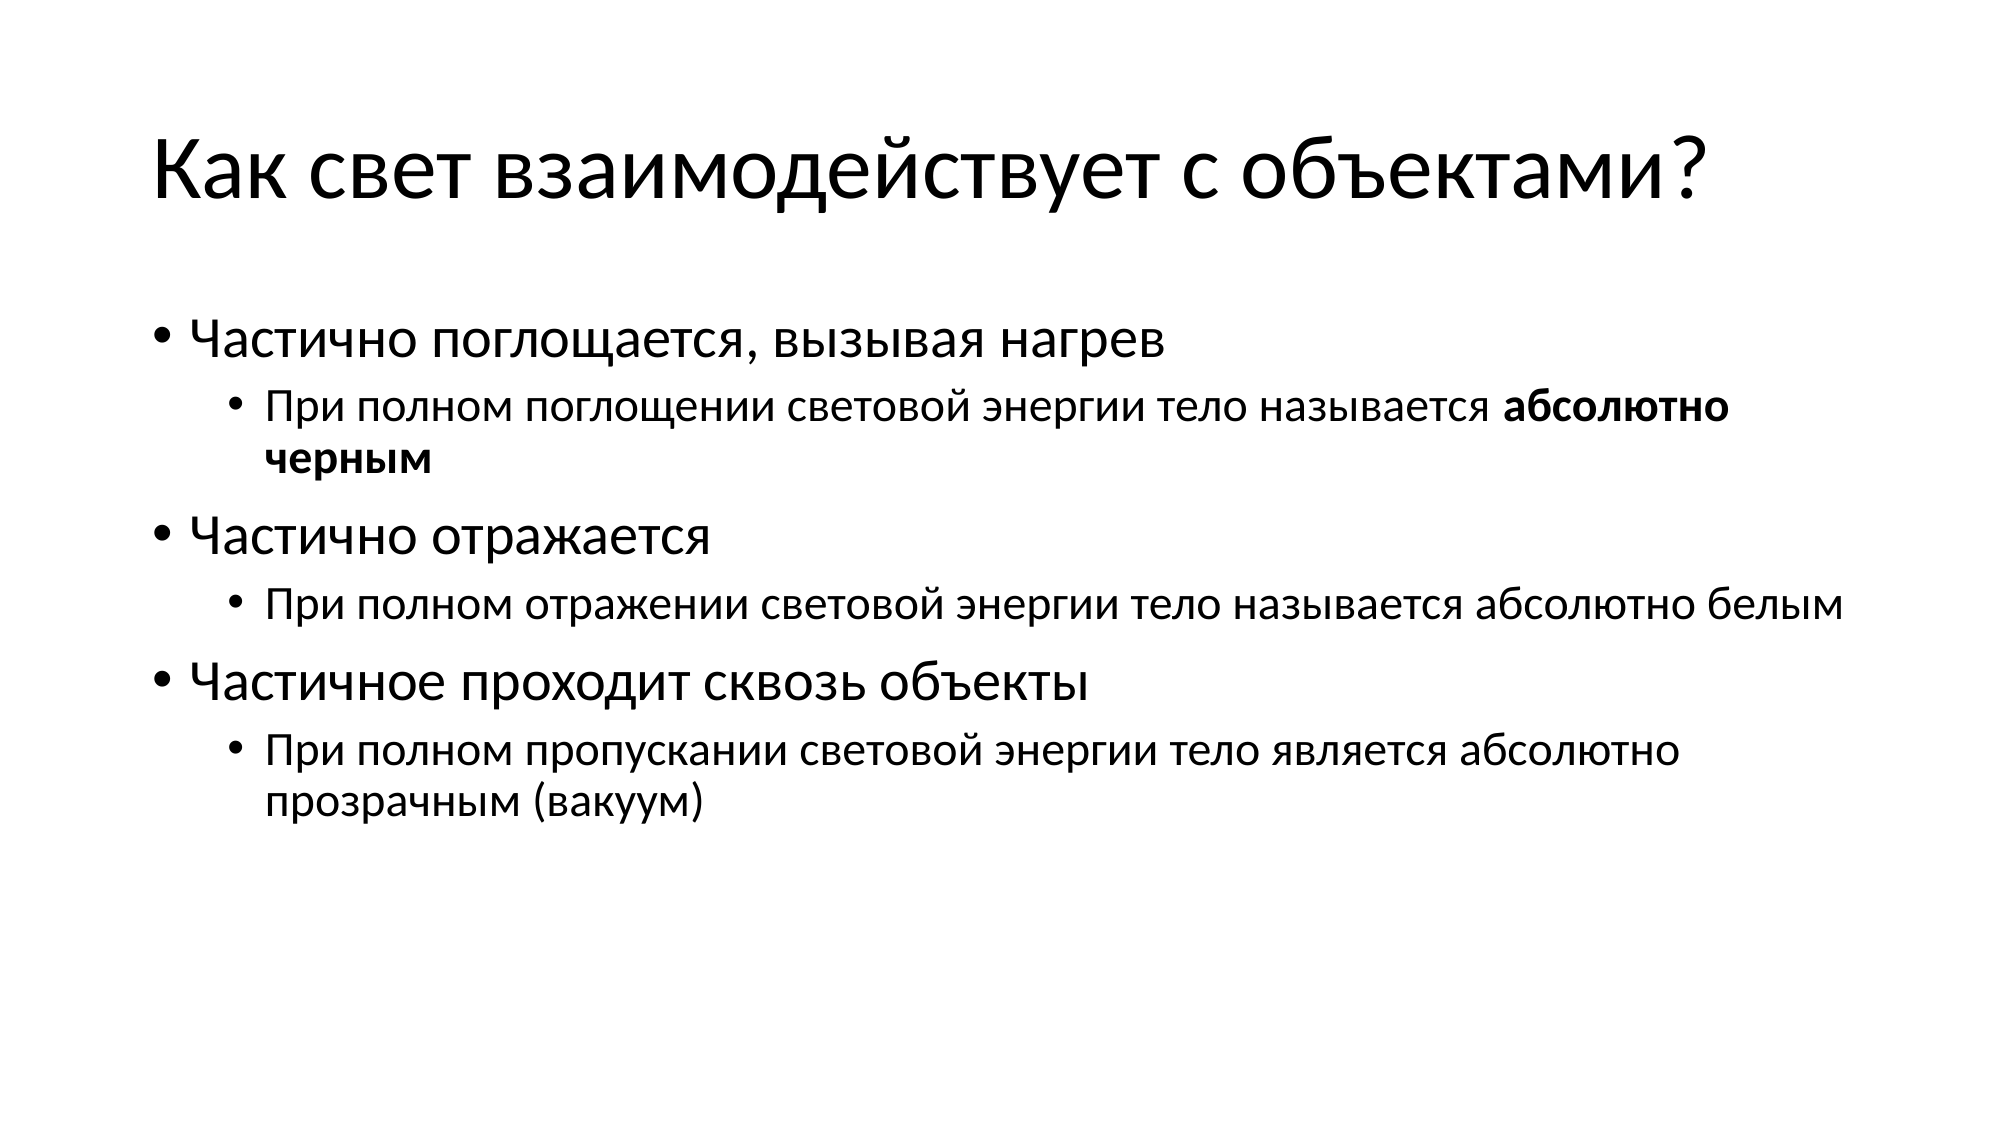

# Как свет взаимодействует с объектами?
Частично поглощается, вызывая нагрев
При полном поглощении световой энергии тело называется абсолютно черным
Частично отражается
При полном отражении световой энергии тело называется абсолютно белым
Частичное проходит сквозь объекты
При полном пропускании световой энергии тело является абсолютно прозрачным (вакуум)